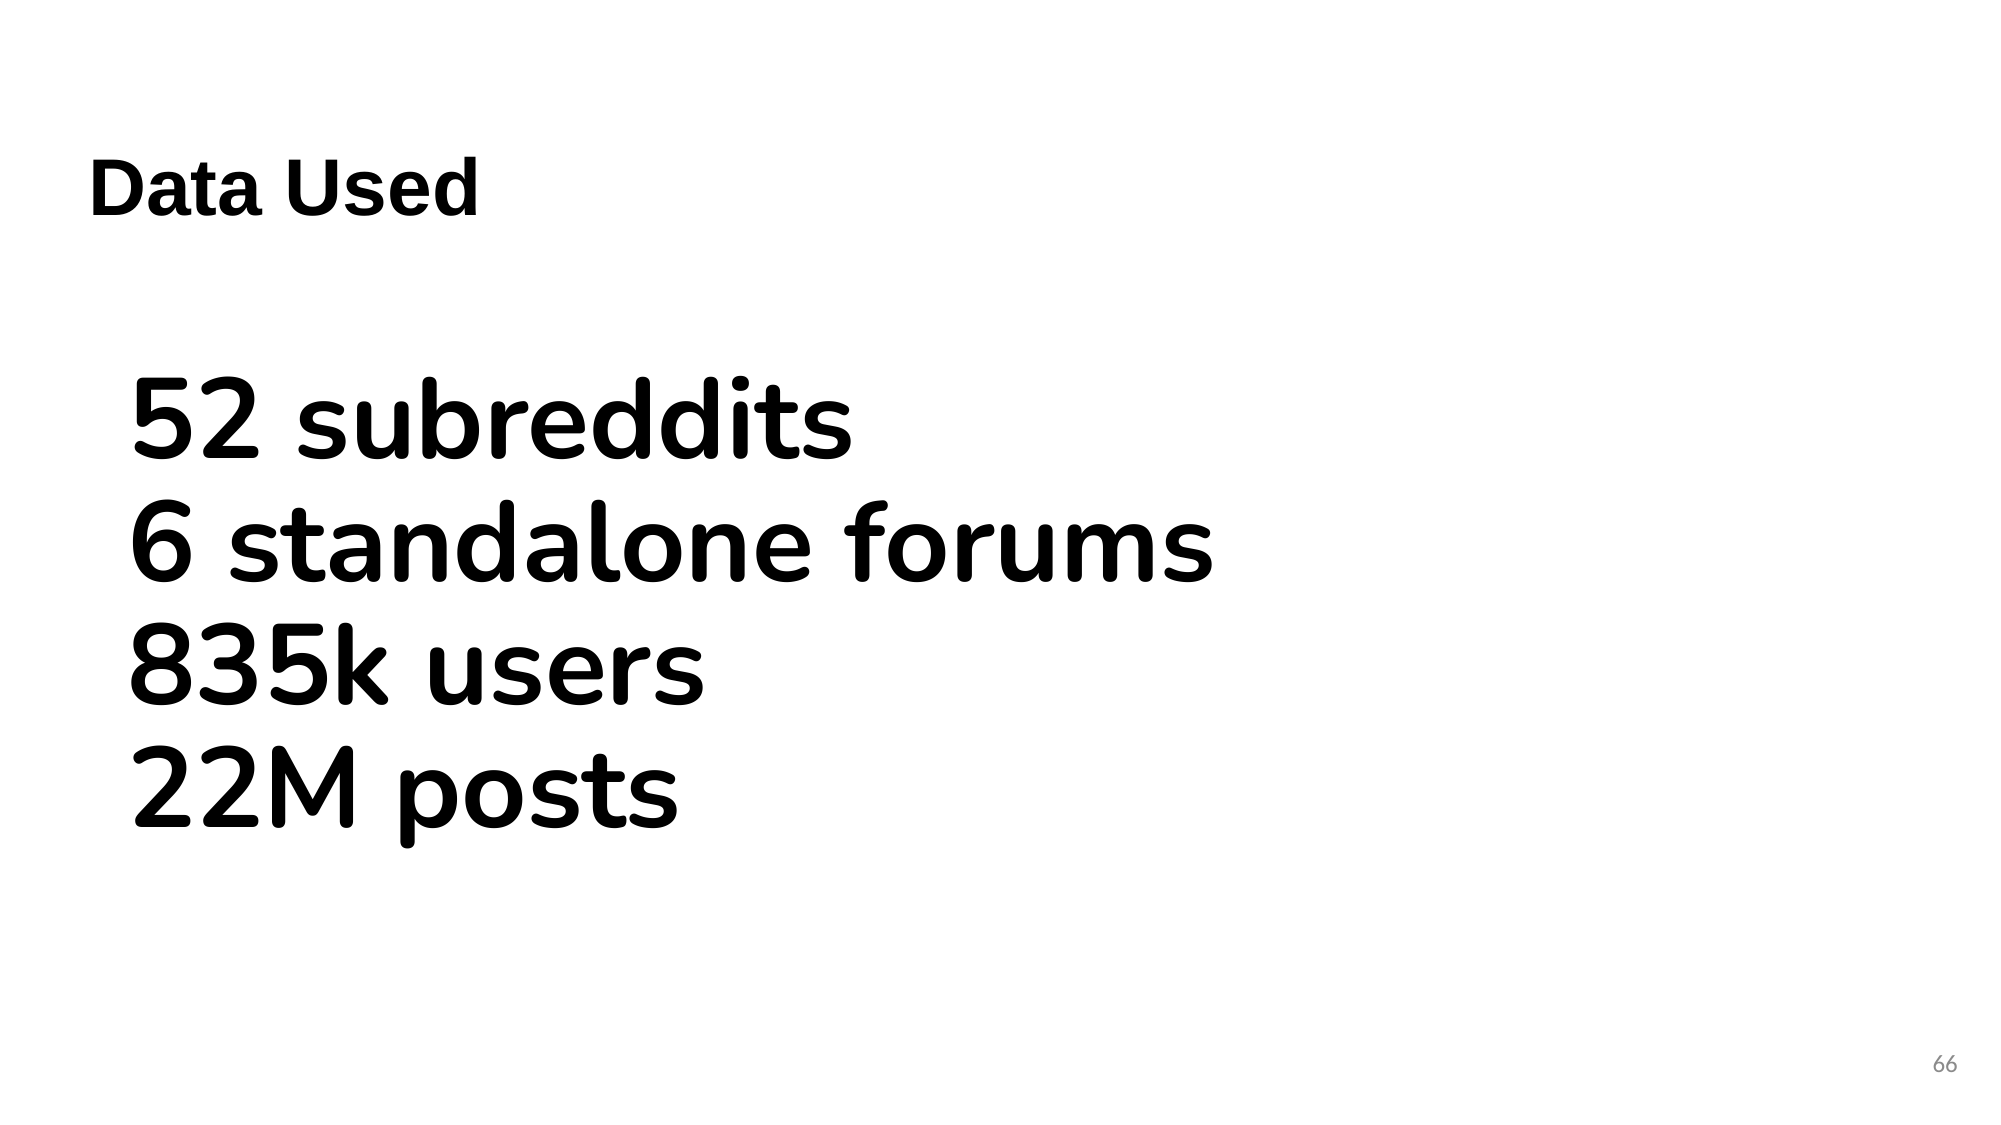

Data Used
# 52 subreddits
6 standalone forums
835k users
22M posts
66